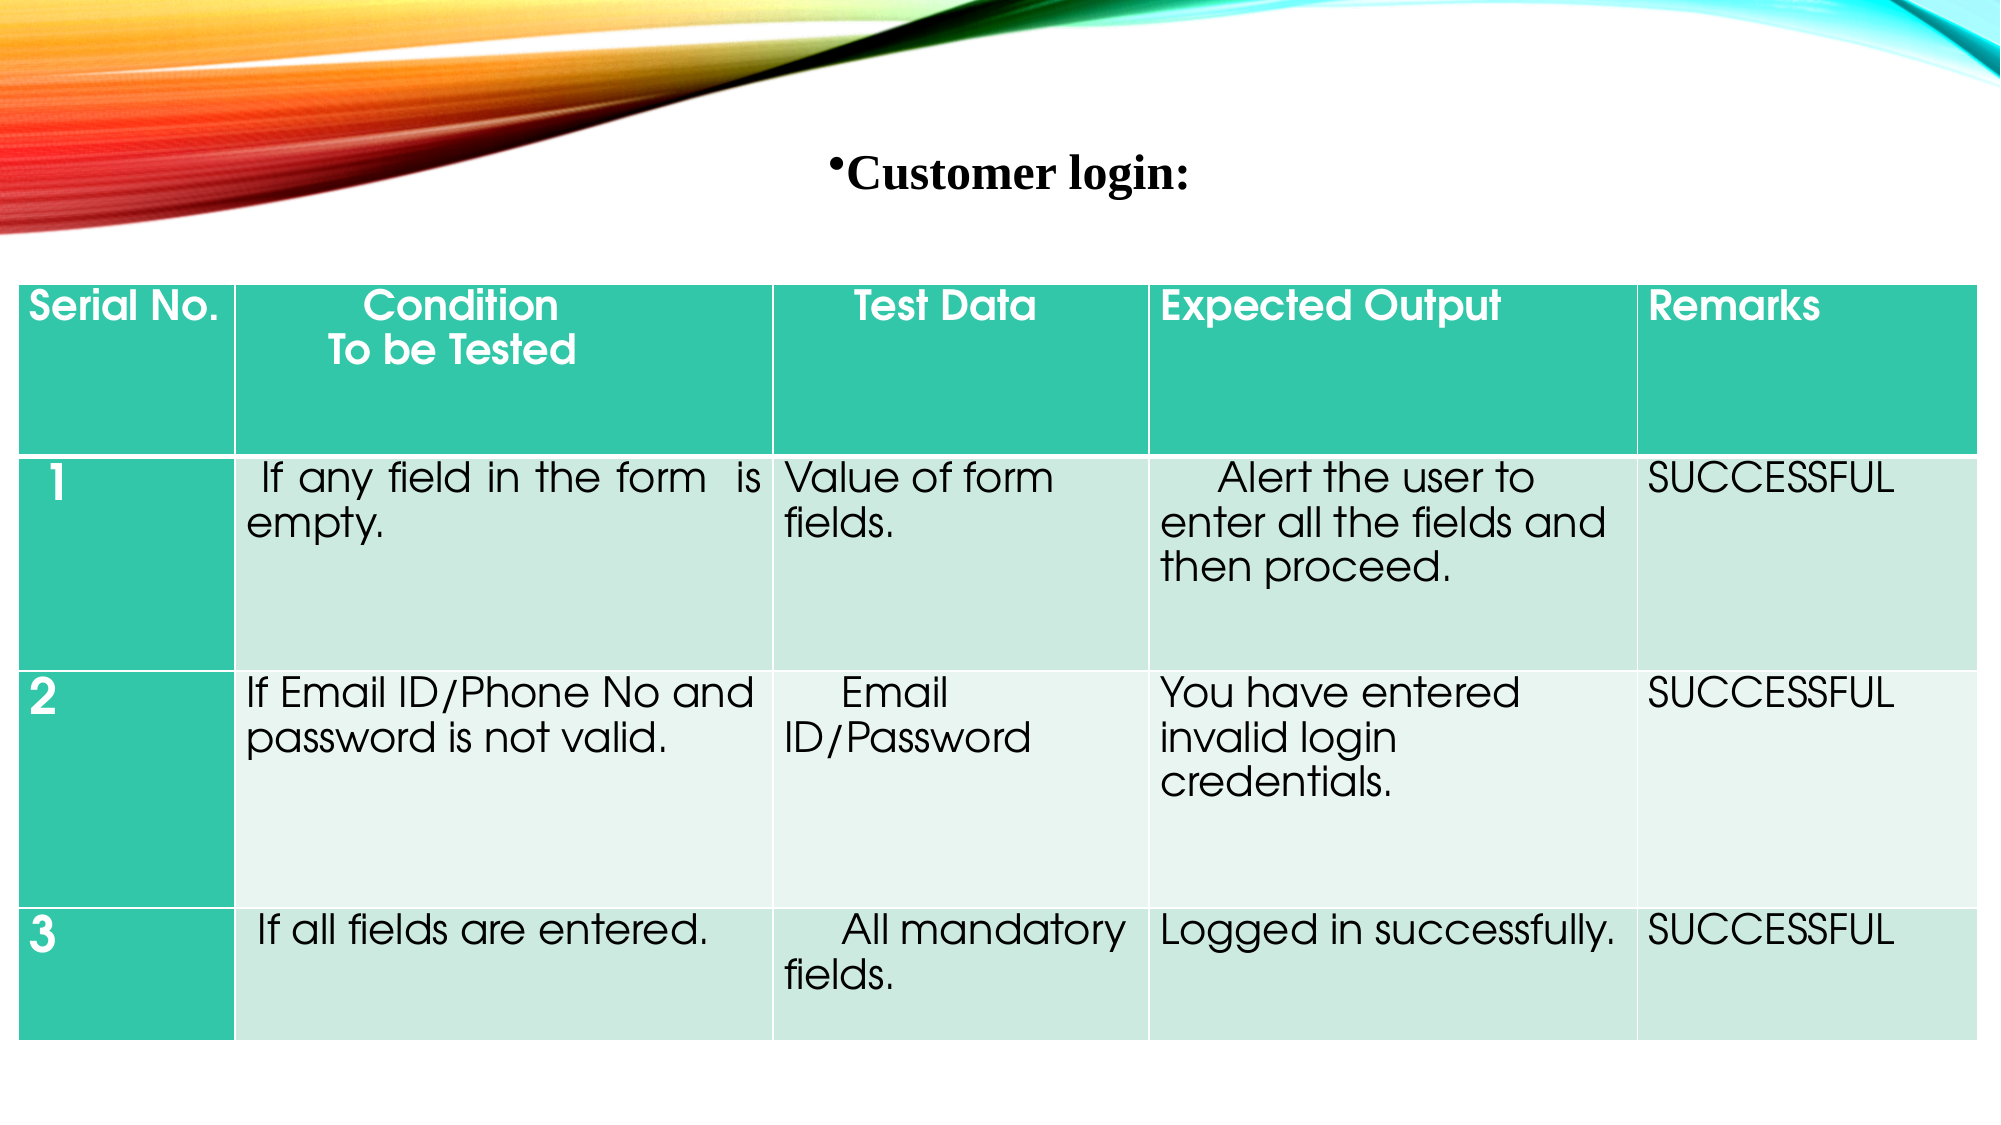

# Customer login:
| Serial No. | Condition To be Tested | Test Data | Expected Output | Remarks |
| --- | --- | --- | --- | --- |
| 1 | If any field in the form is empty. | Value of form fields. | Alert the user to enter all the fields and then proceed. | SUCCESSFUL |
| 2 | If Email ID/Phone No and password is not valid. | Email ID/Password | You have entered invalid login credentials. | SUCCESSFUL |
| 3 | If all fields are entered. | All mandatory fields. | Logged in successfully. | SUCCESSFUL |